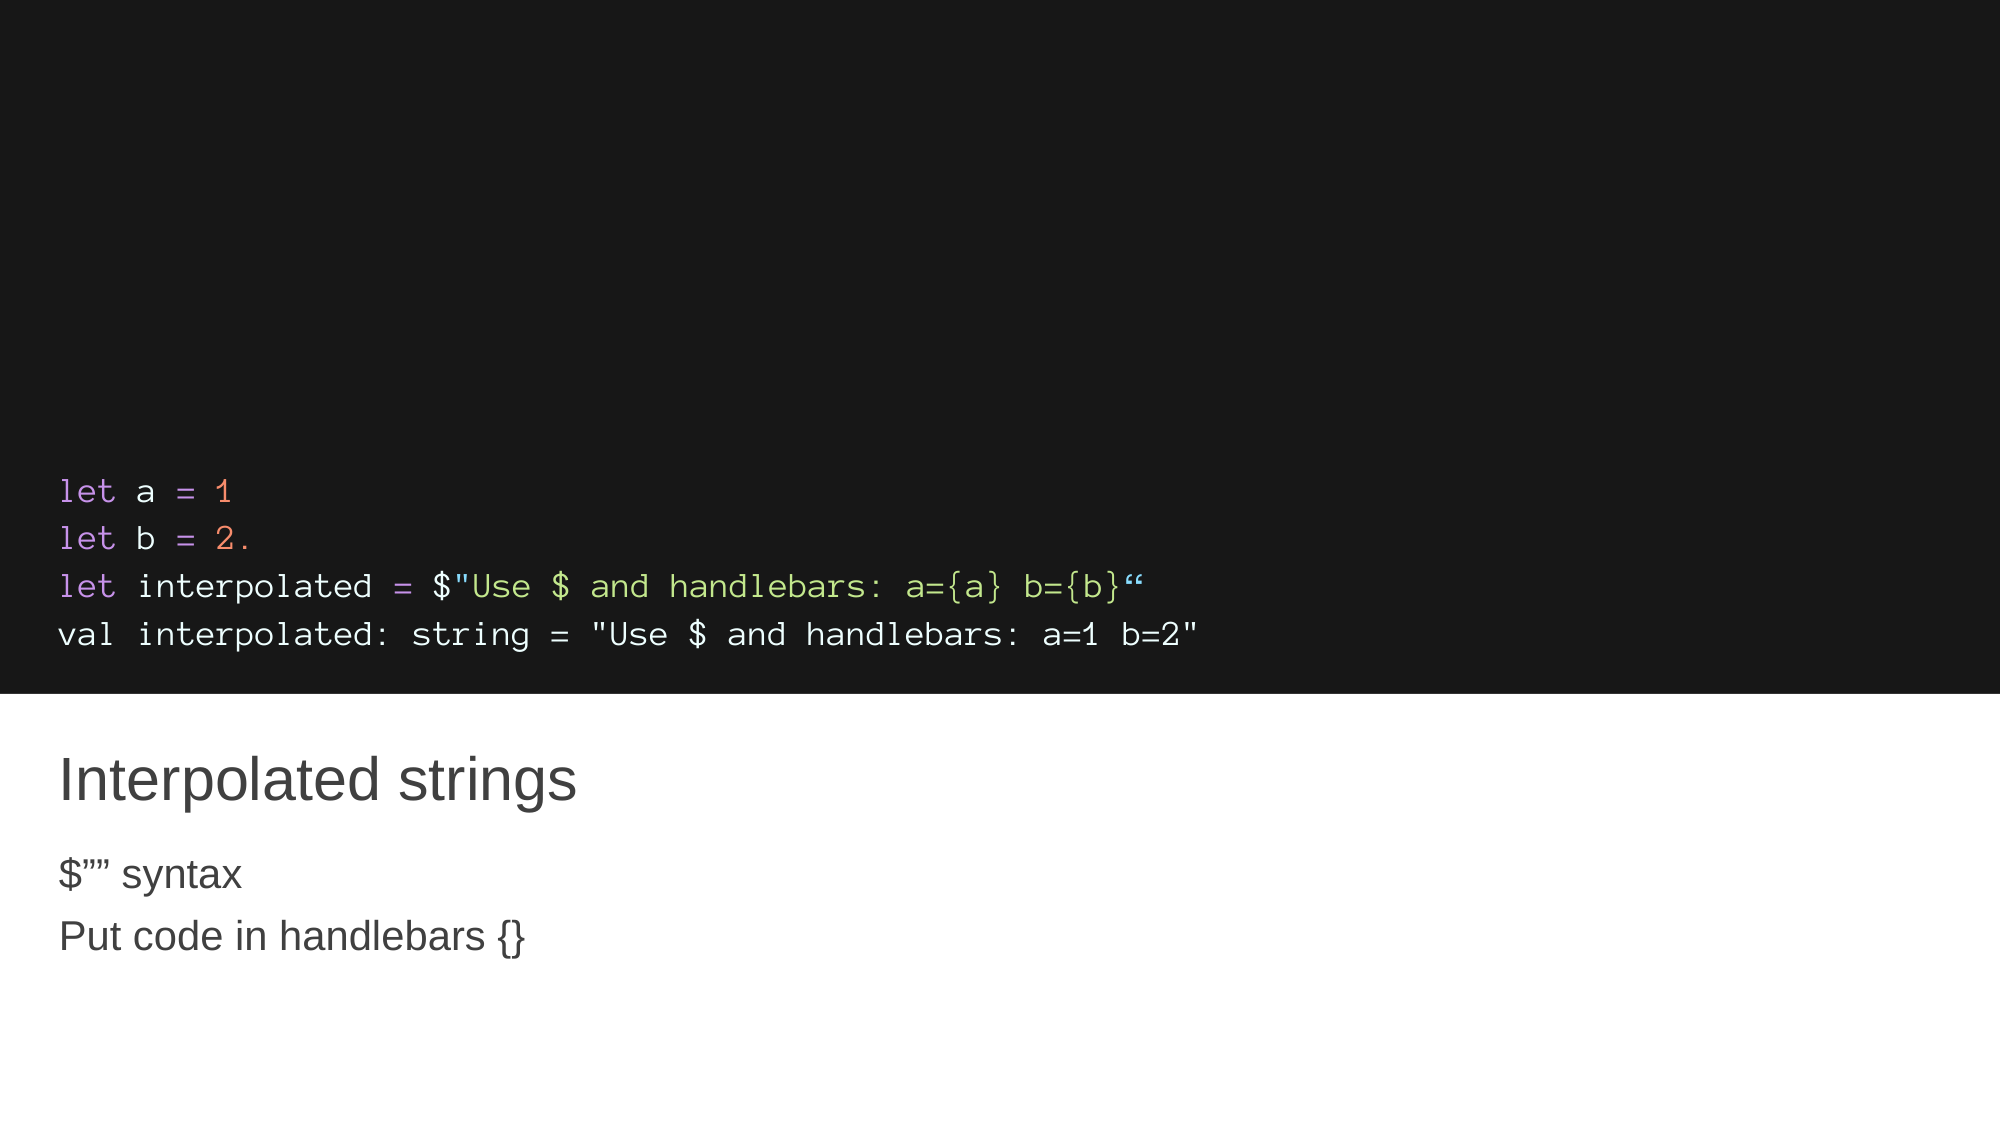

let a = 1
let b = 2.
let interpolated = $"Use $ and handlebars: a={a} b={b}“
val interpolated: string = "Use $ and handlebars: a=1 b=2"
# Interpolated strings
$”” syntax
Put code in handlebars {}